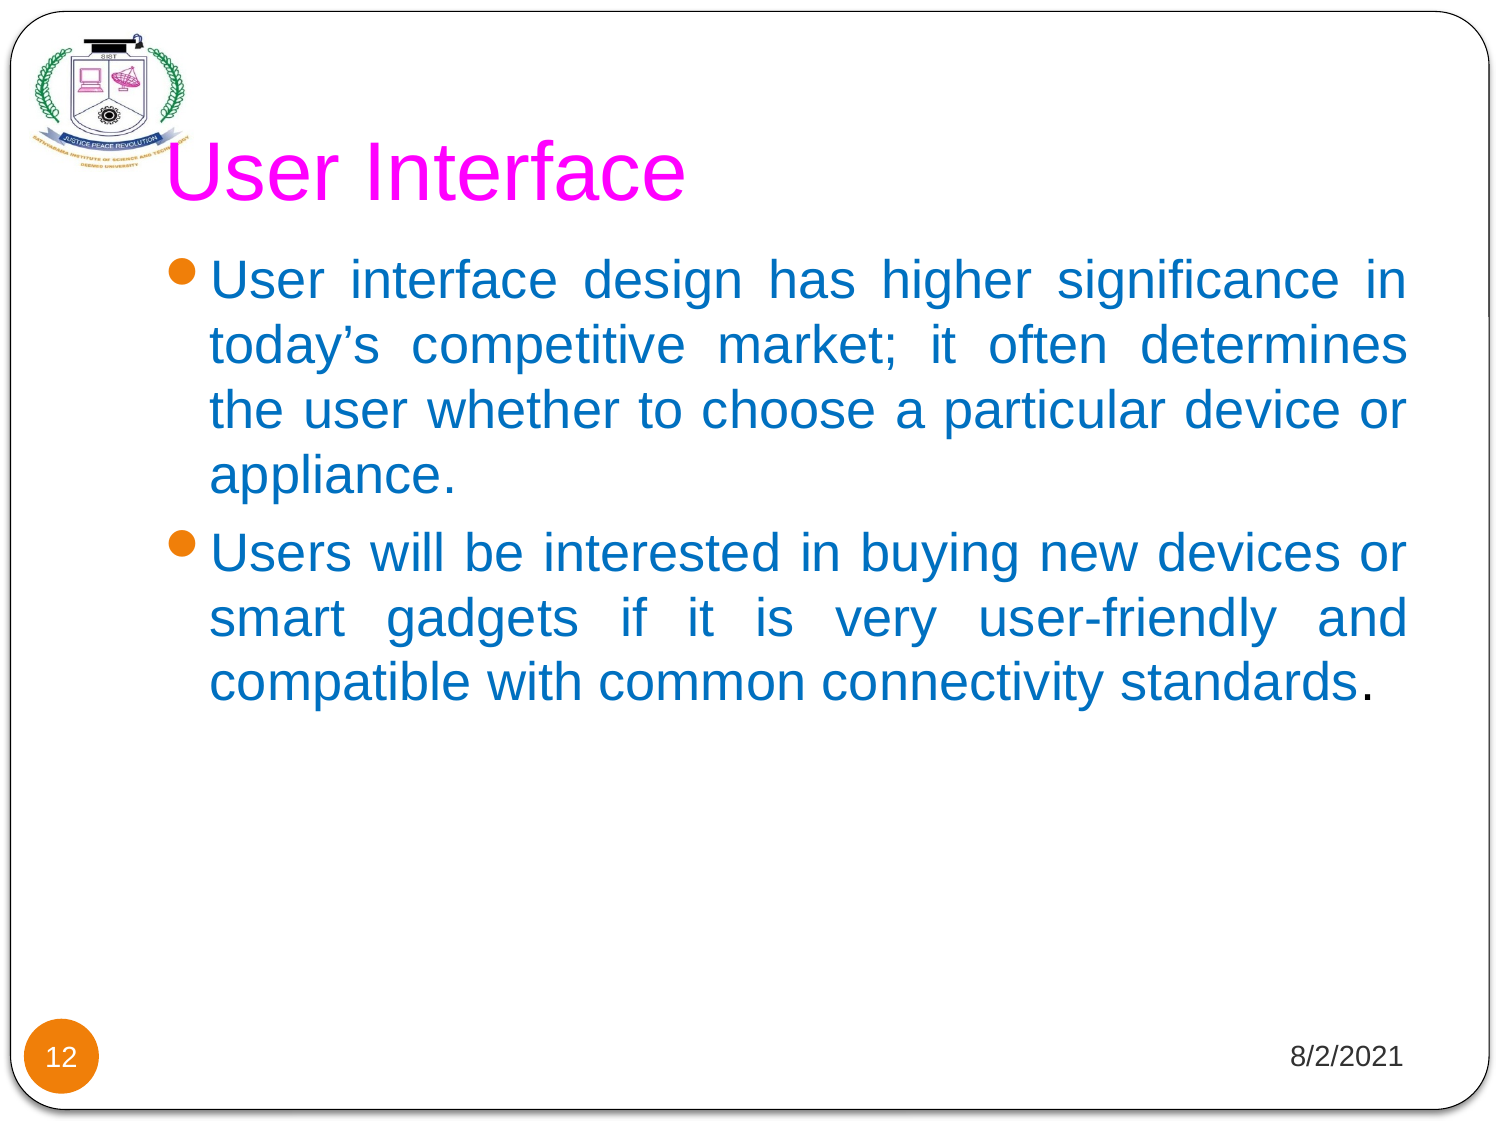

# User Interface
User interface design has higher significance in today’s competitive market; it often determines the user whether to choose a particular device or appliance.
Users will be interested in buying new devices or smart gadgets if it is very user-friendly and compatible with common connectivity standards.
8/2/2021
12